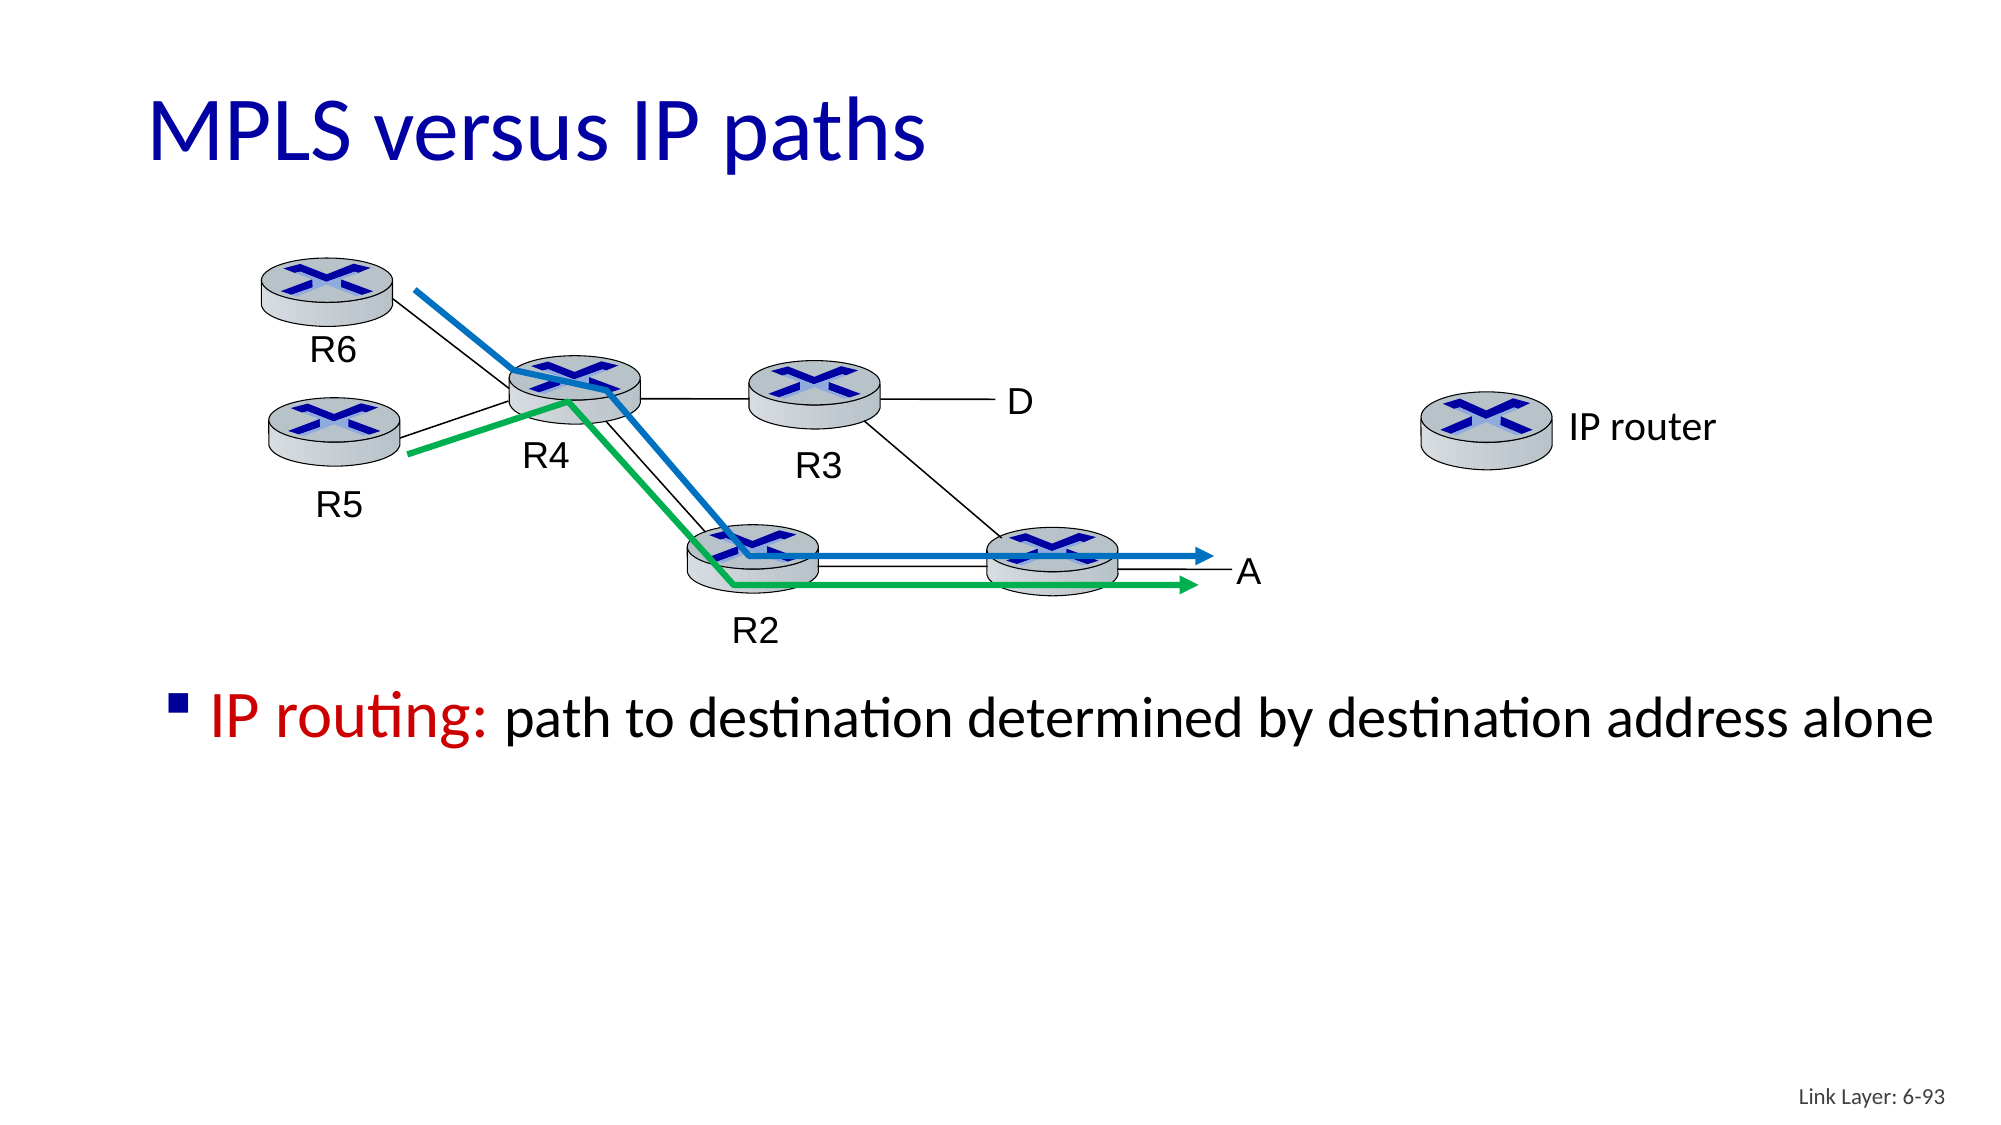

# MPLS versus IP paths

R6

D
IP router

R4
R3
R5

A

R2
IP routing: path to destination determined by destination address alone
Link Layer: 6-93